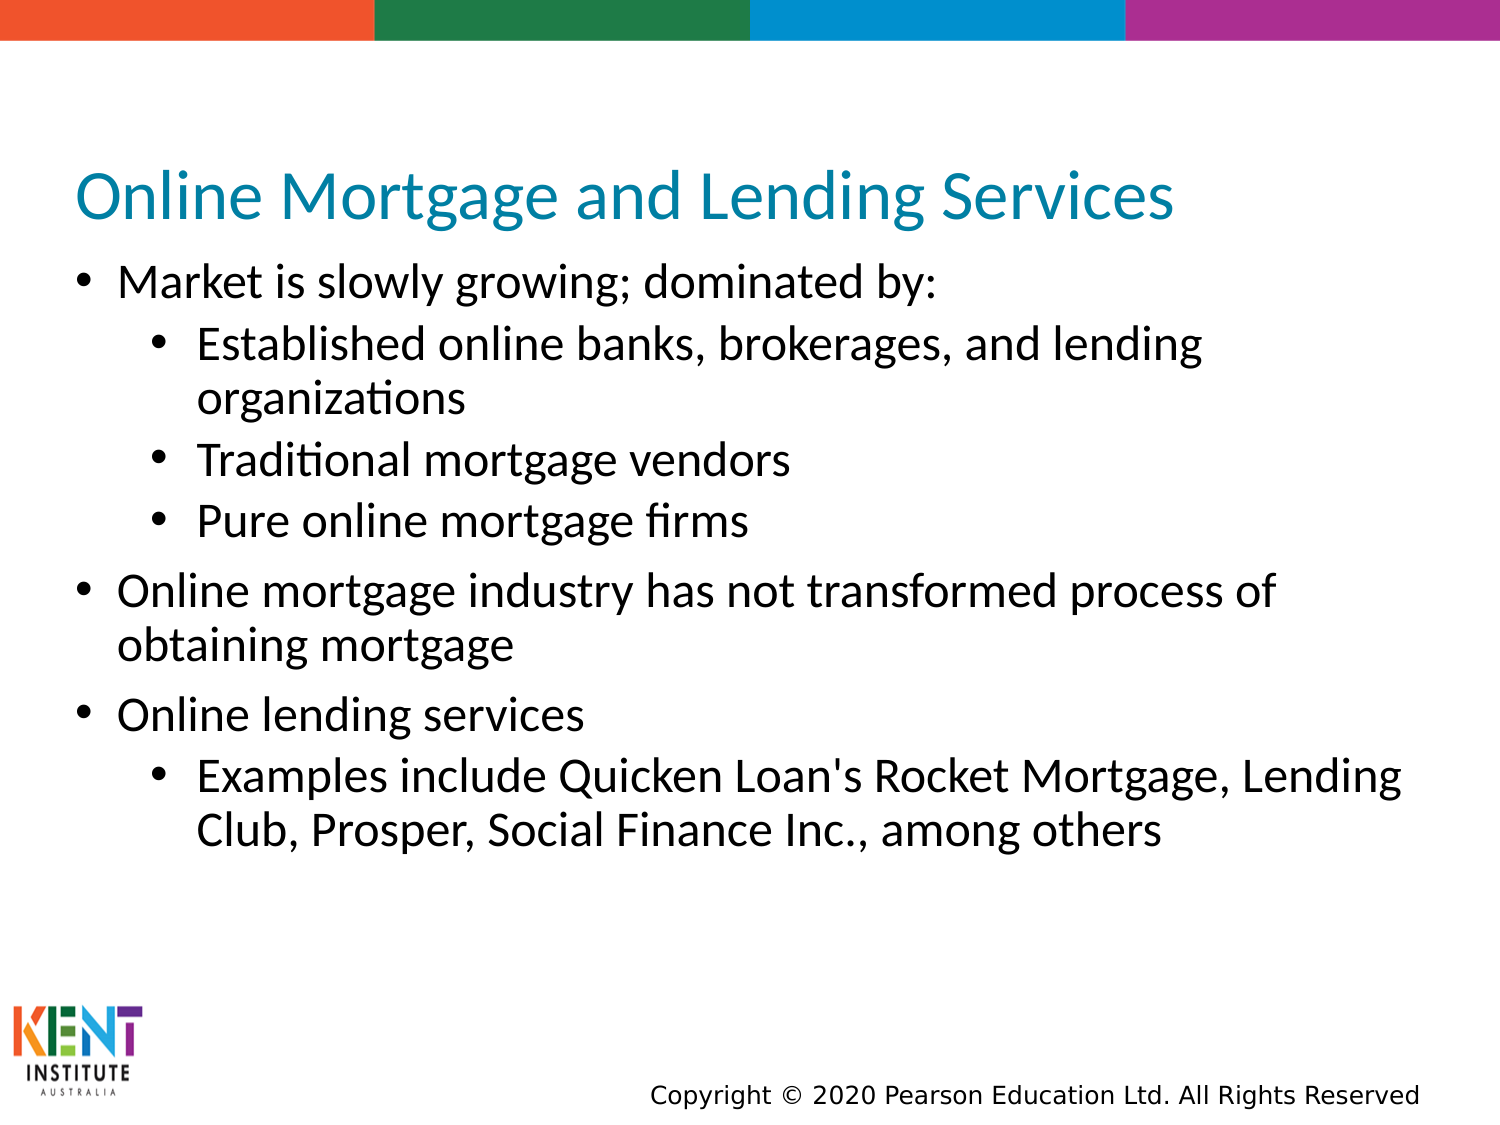

# Online Mortgage and Lending Services
Market is slowly growing; dominated by:
Established online banks, brokerages, and lending organizations
Traditional mortgage vendors
Pure online mortgage firms
Online mortgage industry has not transformed process of obtaining mortgage
Online lending services
Examples include Quicken Loan's Rocket Mortgage, Lending Club, Prosper, Social Finance Inc., among others